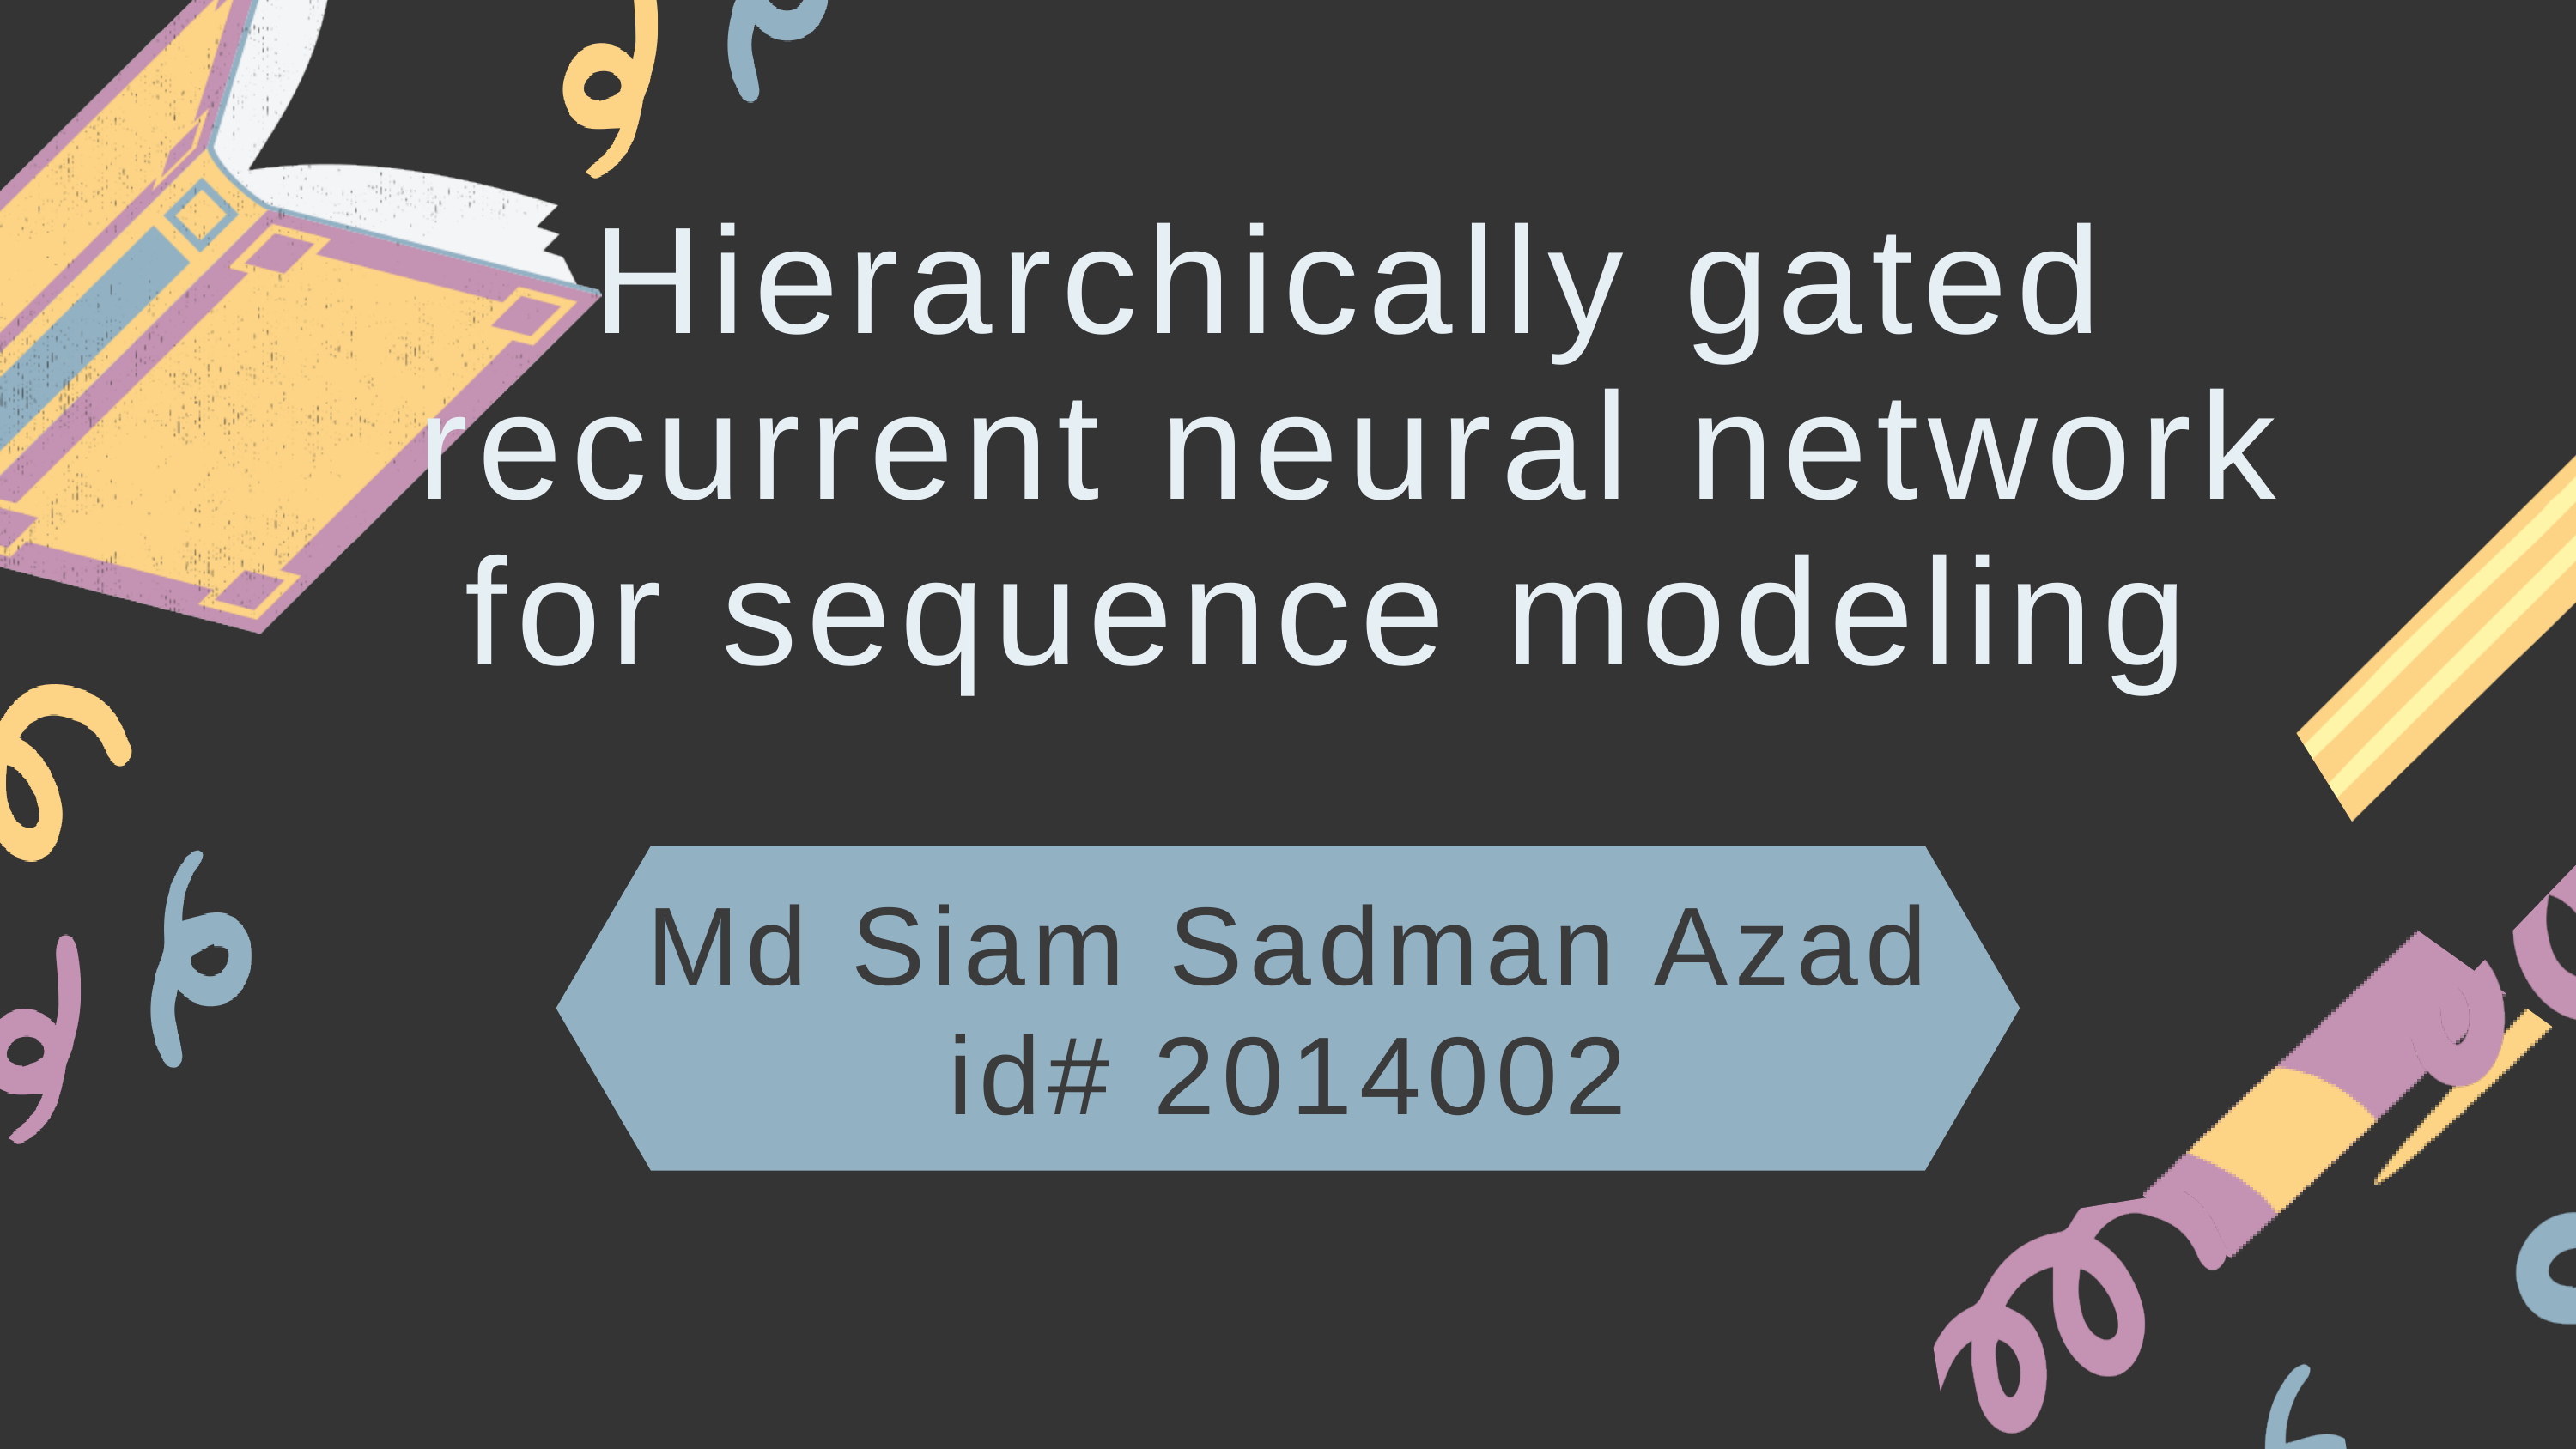

Hierarchically gated recurrent neural network for sequence modeling

Md Siam Sadman Azad
id# 2014002